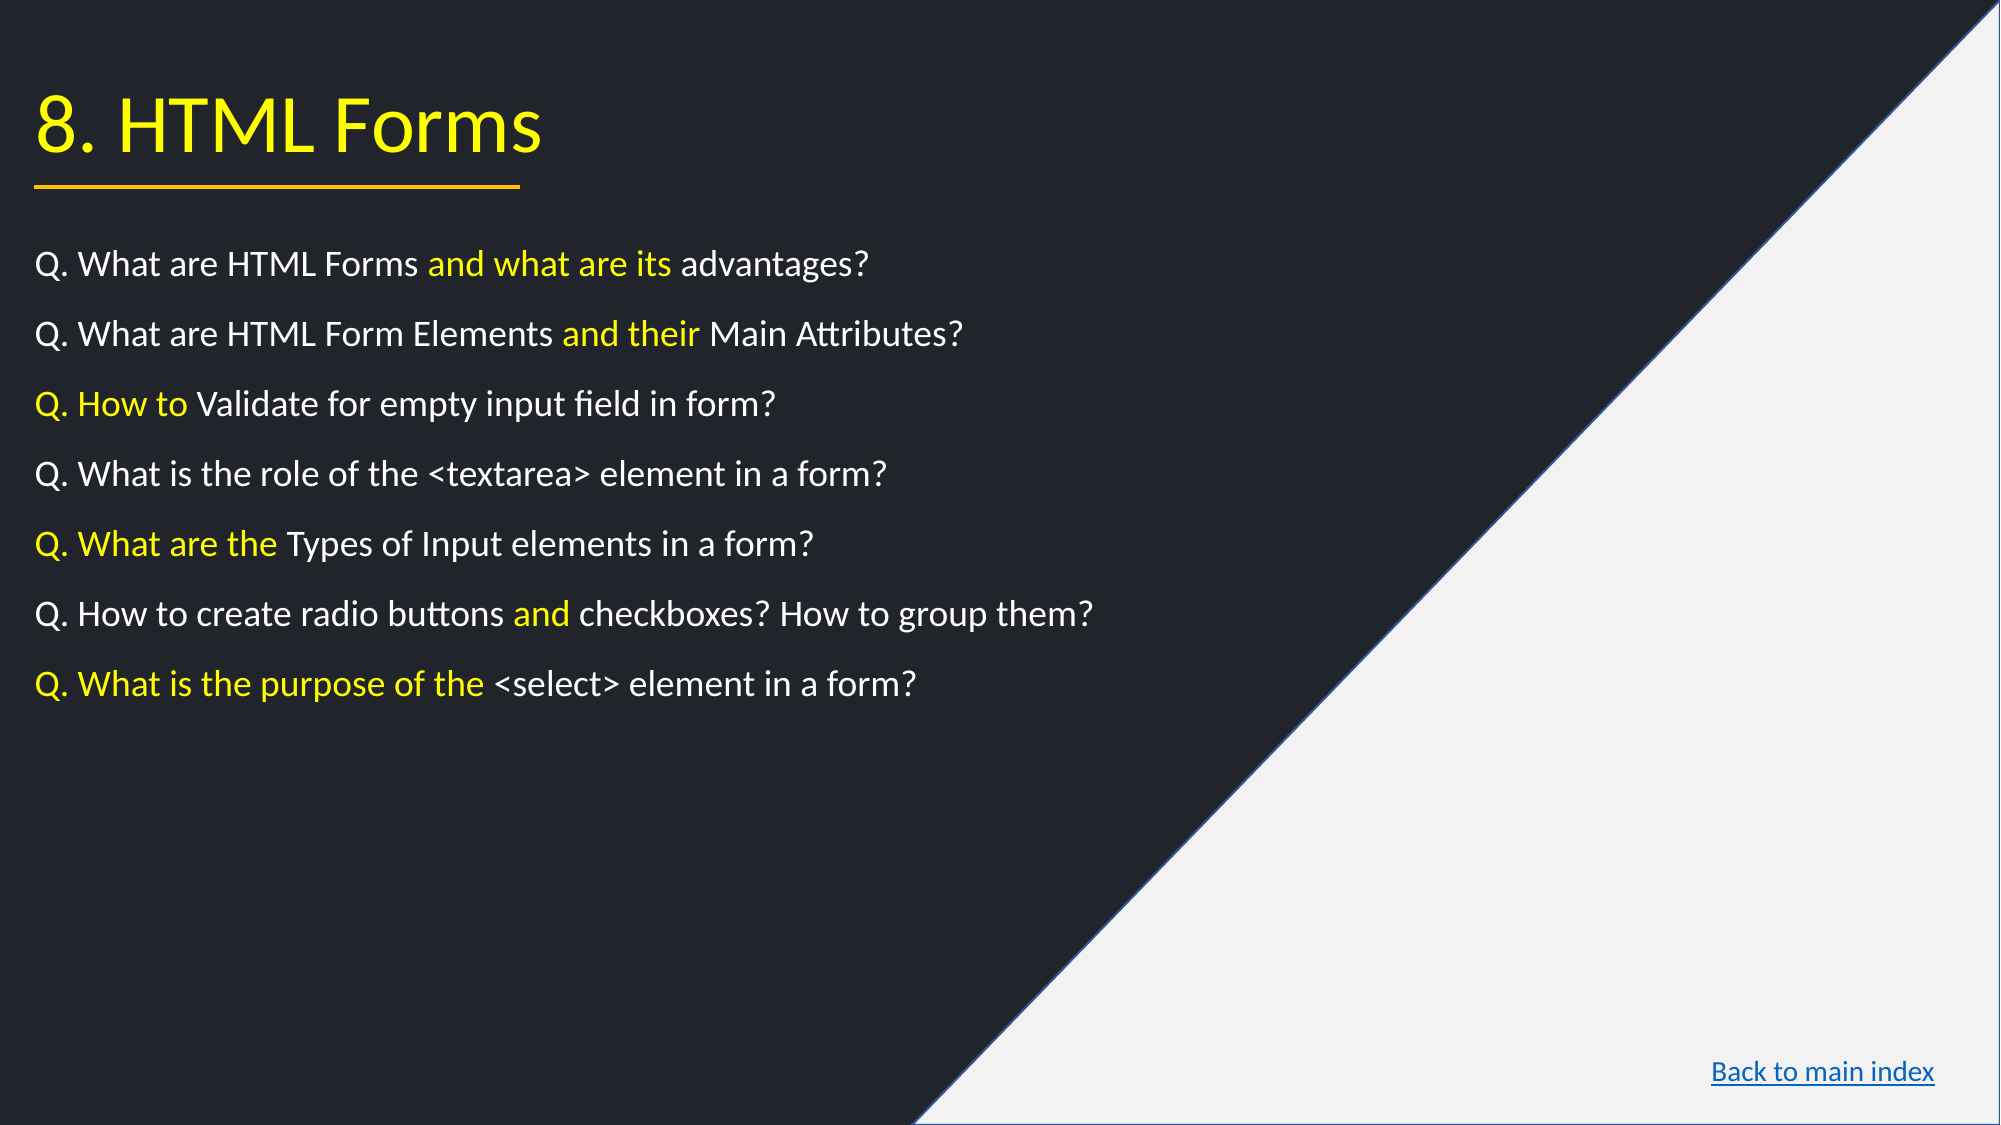

# 8. HTML Forms
Q. What are HTML Forms and what are its advantages?
Q. What are HTML Form Elements and their Main Attributes?
Q. How to Validate for empty input field in form?
Q. What is the role of the <textarea> element in a form?
Q. What are the Types of Input elements in a form?
Q. How to create radio buttons and checkboxes? How to group them?
Q. What is the purpose of the <select> element in a form?
Back to main index